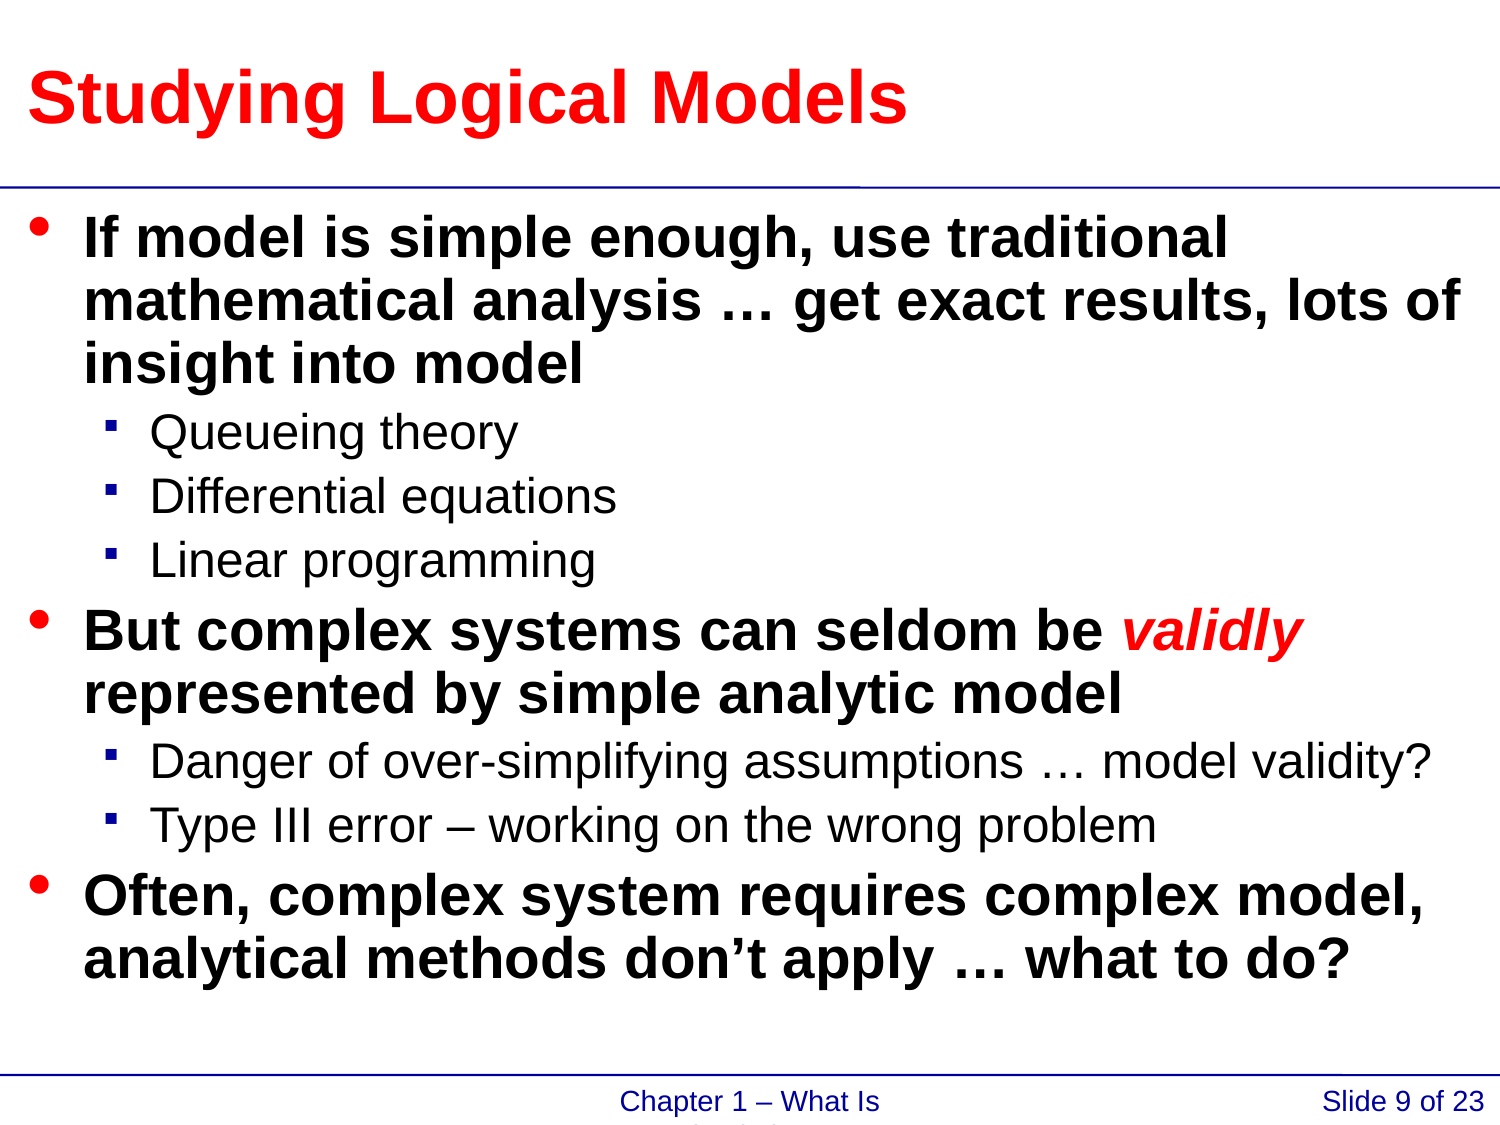

# Studying Logical Models
If model is simple enough, use traditional mathematical analysis … get exact results, lots of insight into model
Queueing theory
Differential equations
Linear programming
But complex systems can seldom be validly represented by simple analytic model
Danger of over-simplifying assumptions … model validity?
Type III error – working on the wrong problem
Often, complex system requires complex model, analytical methods don’t apply … what to do?
Chapter 1 – What Is Simulation?
Slide 9 of 23